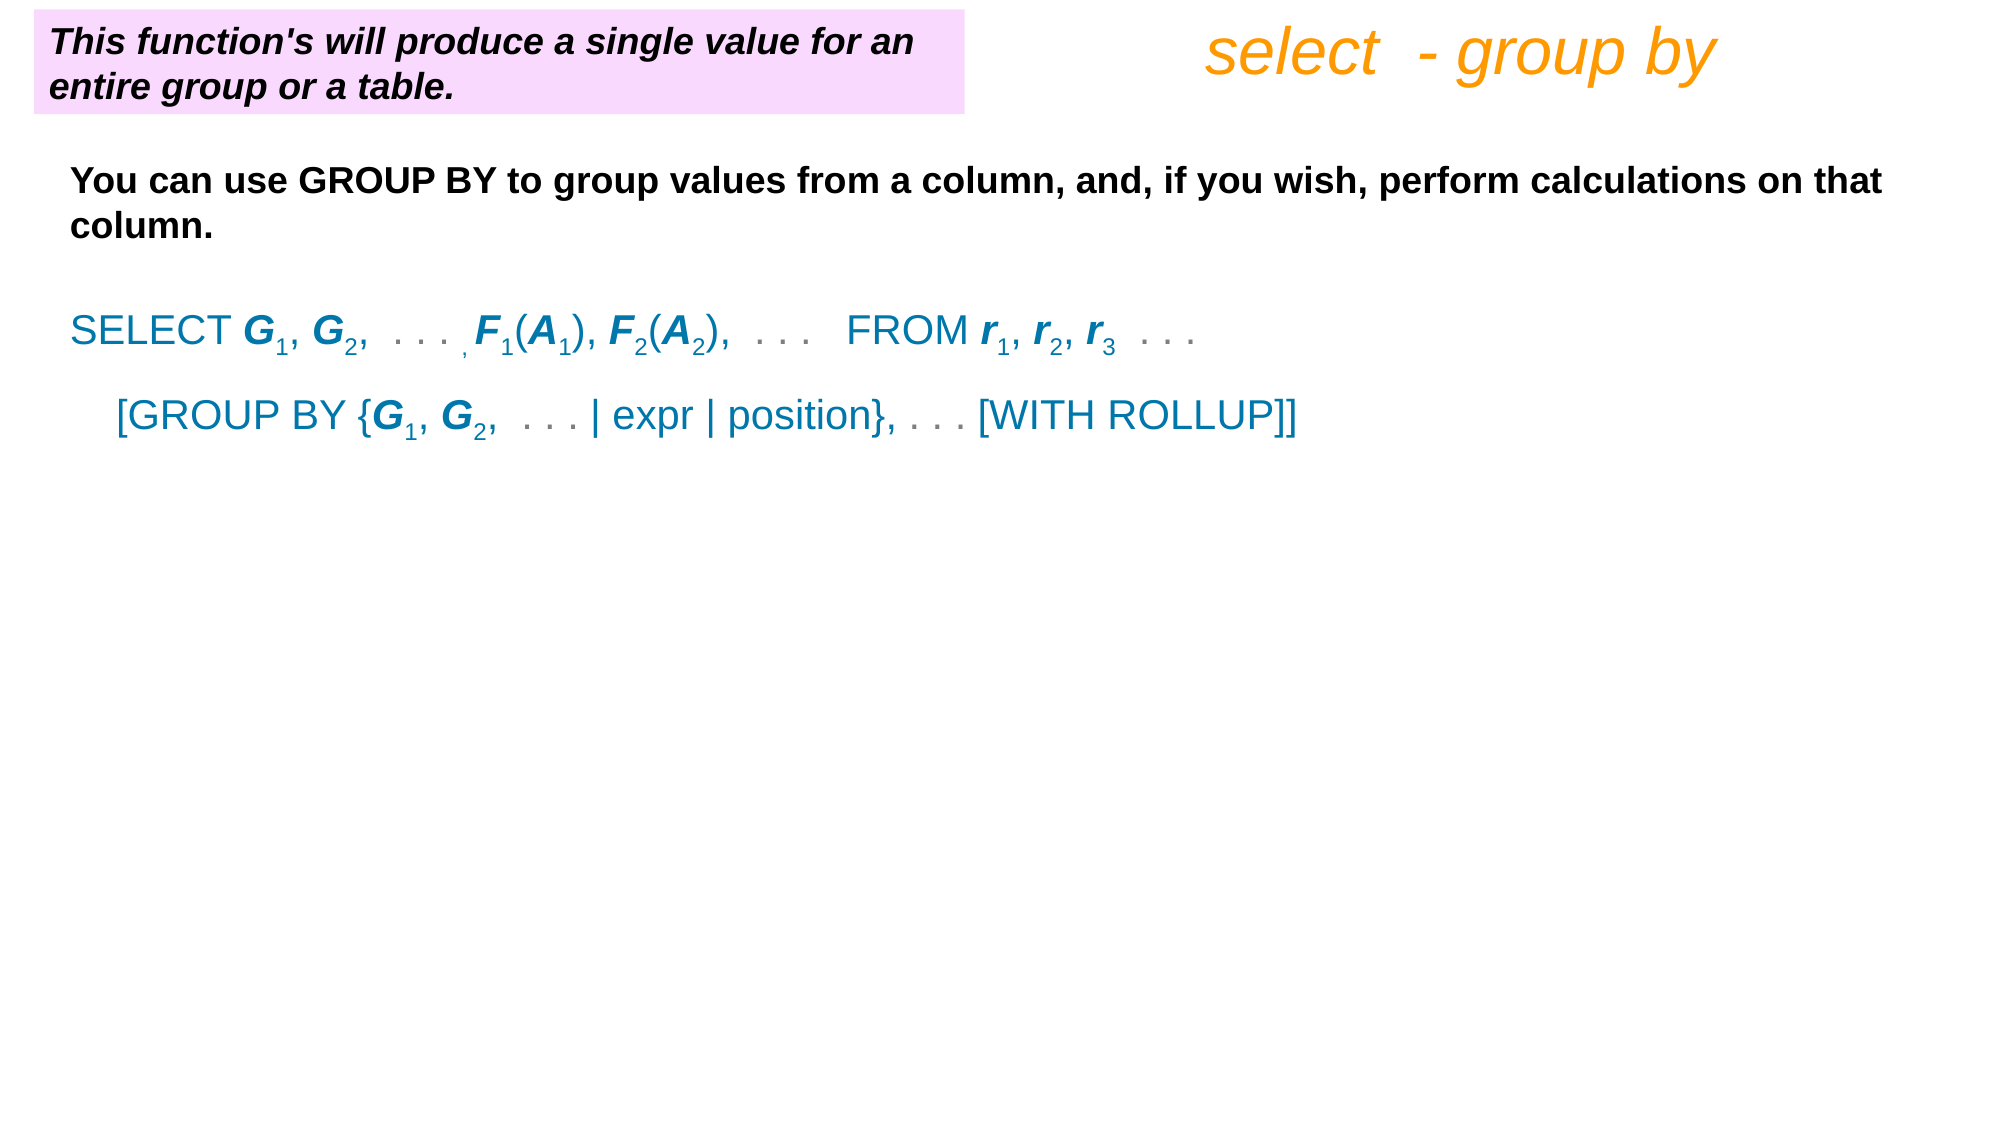

select  - group by
This function's will produce a single value for an entire group or a table.
You can use GROUP BY to group values from a column, and, if you wish, perform calculations on that column.
SELECT G1, G2,  . . . , F1(A1), F2(A2),  . . .   FROM r1, r2, r3  . . .
    [GROUP BY {G1, G2,  . . . | expr | position}, . . . [WITH ROLLUP]]